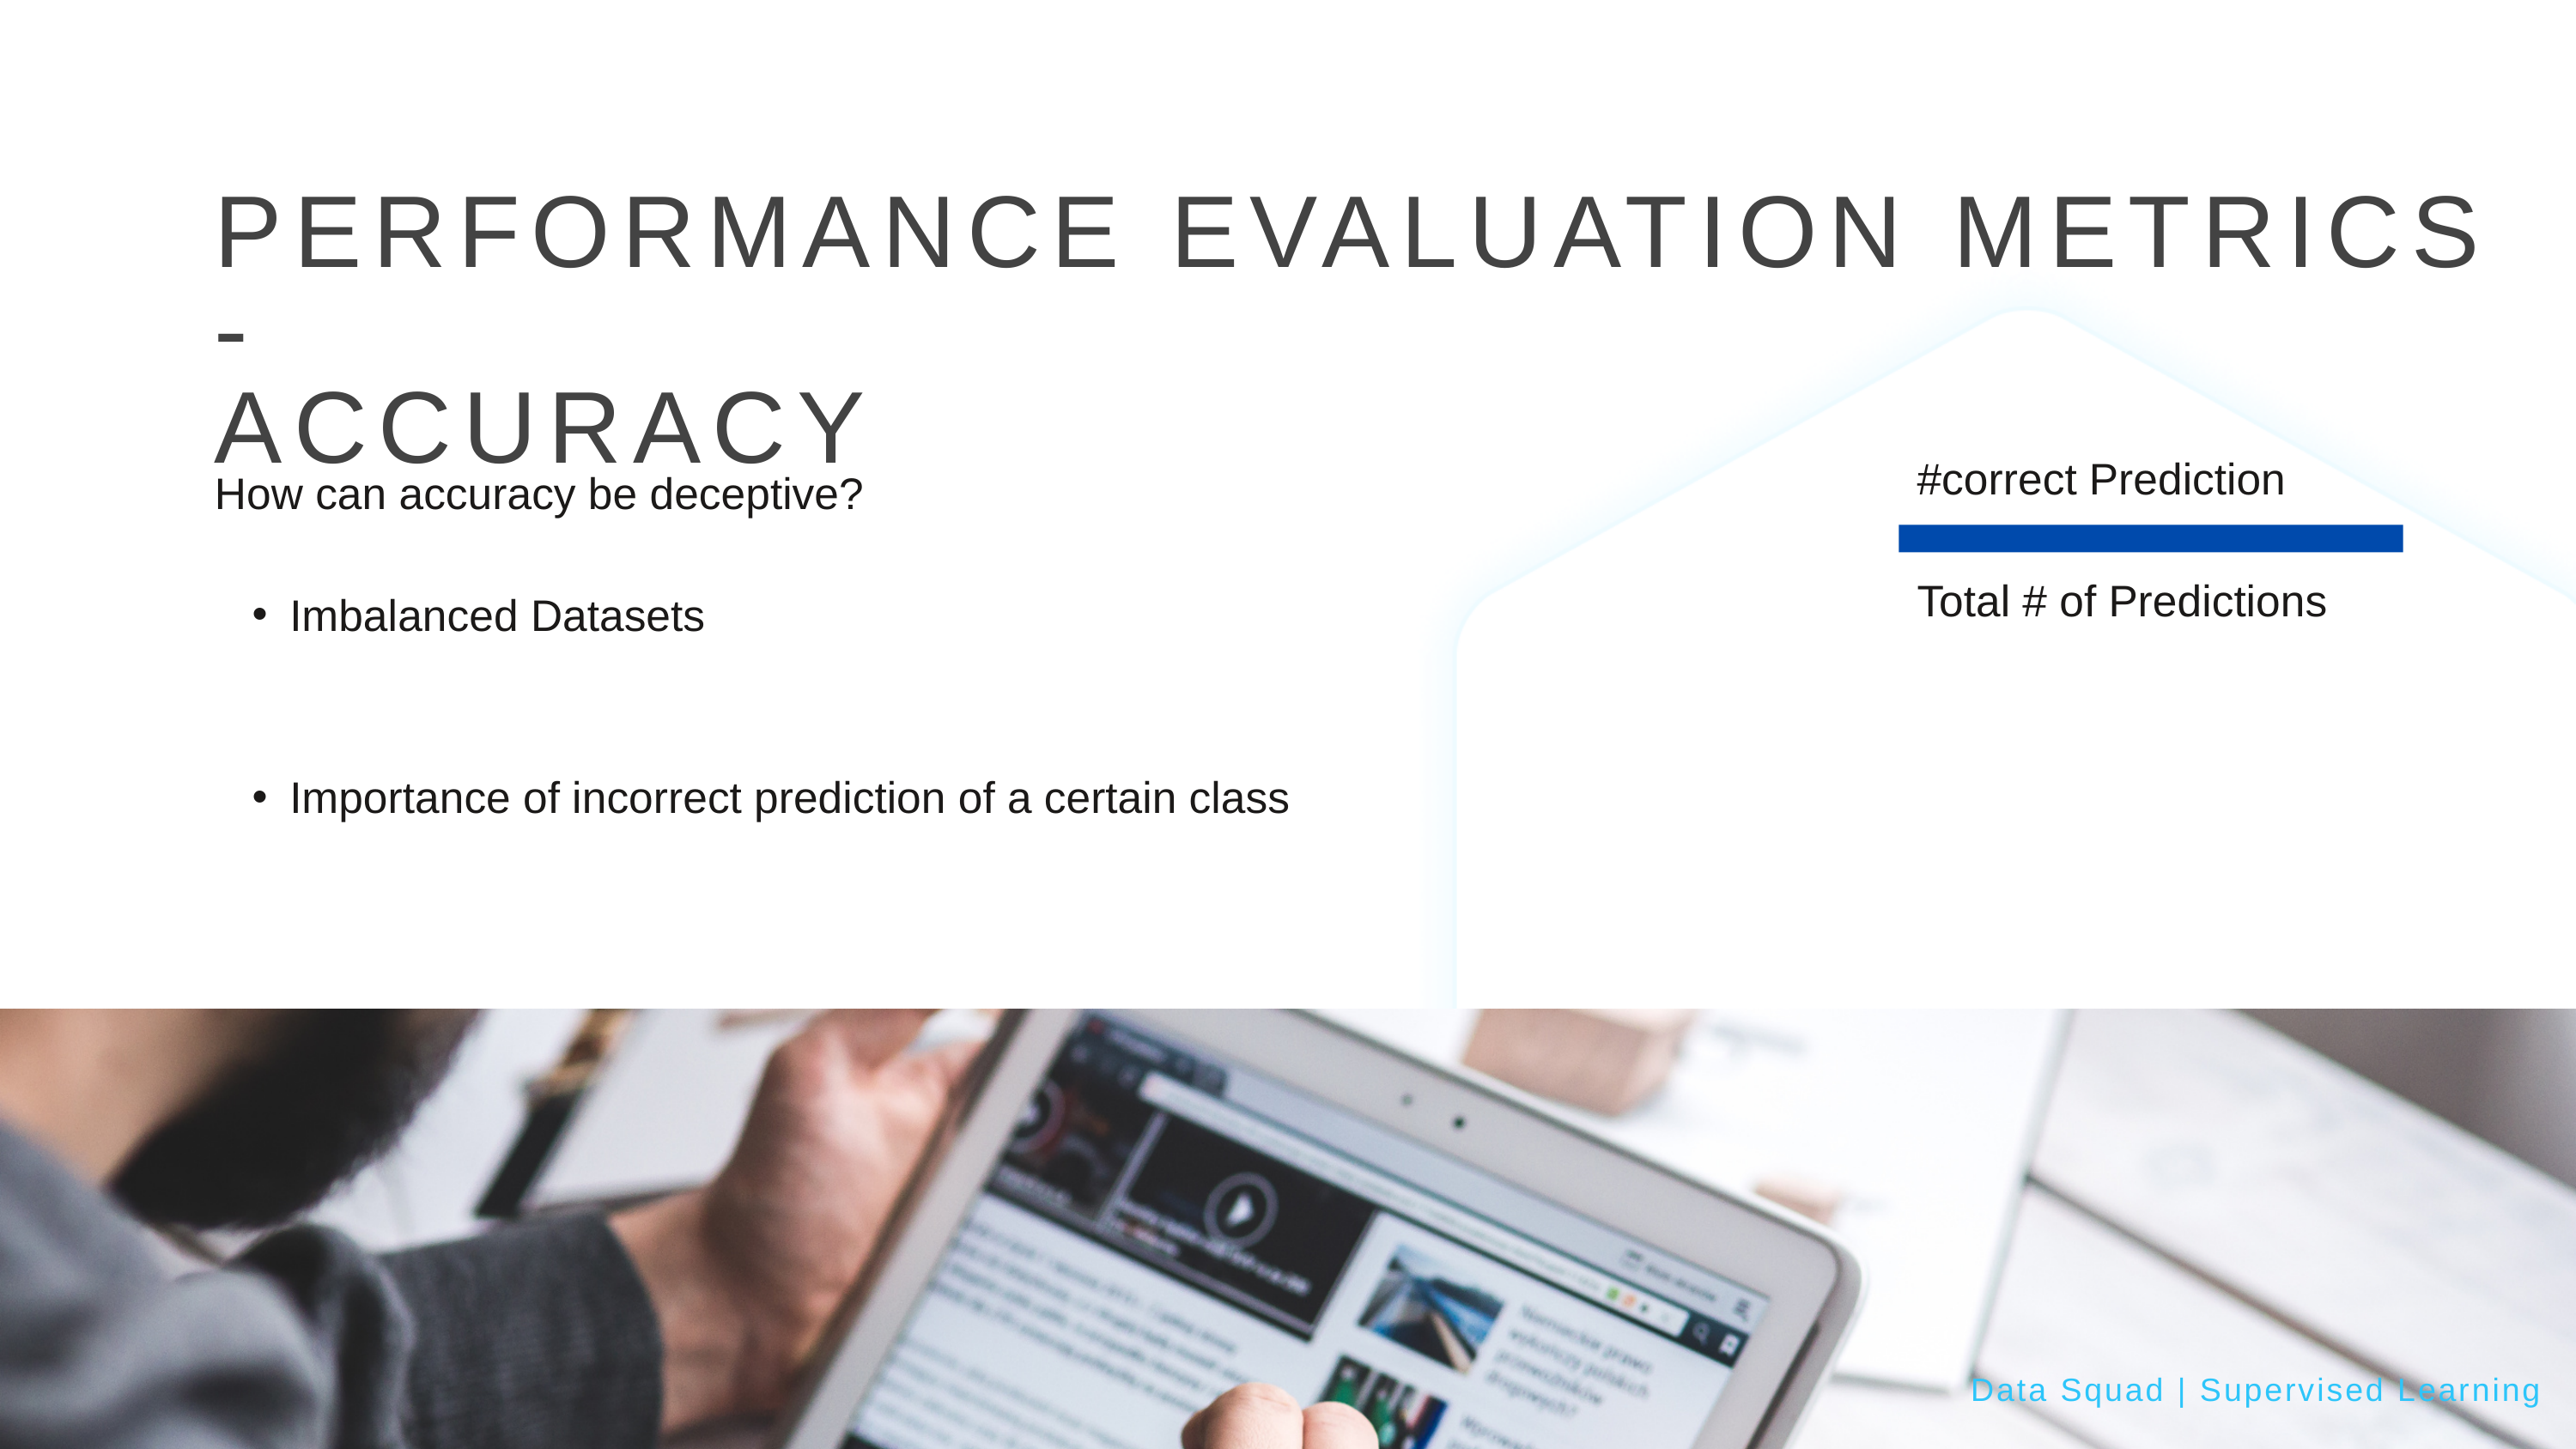

PERFORMANCE EVALUATION METRICS -
ACCURACY

#correct Prediction

Total # of Predictions

How can accuracy be deceptive?

Imbalanced Datasets

Importance of incorrect prediction of a certain class

Data Squad | Supervised Learning